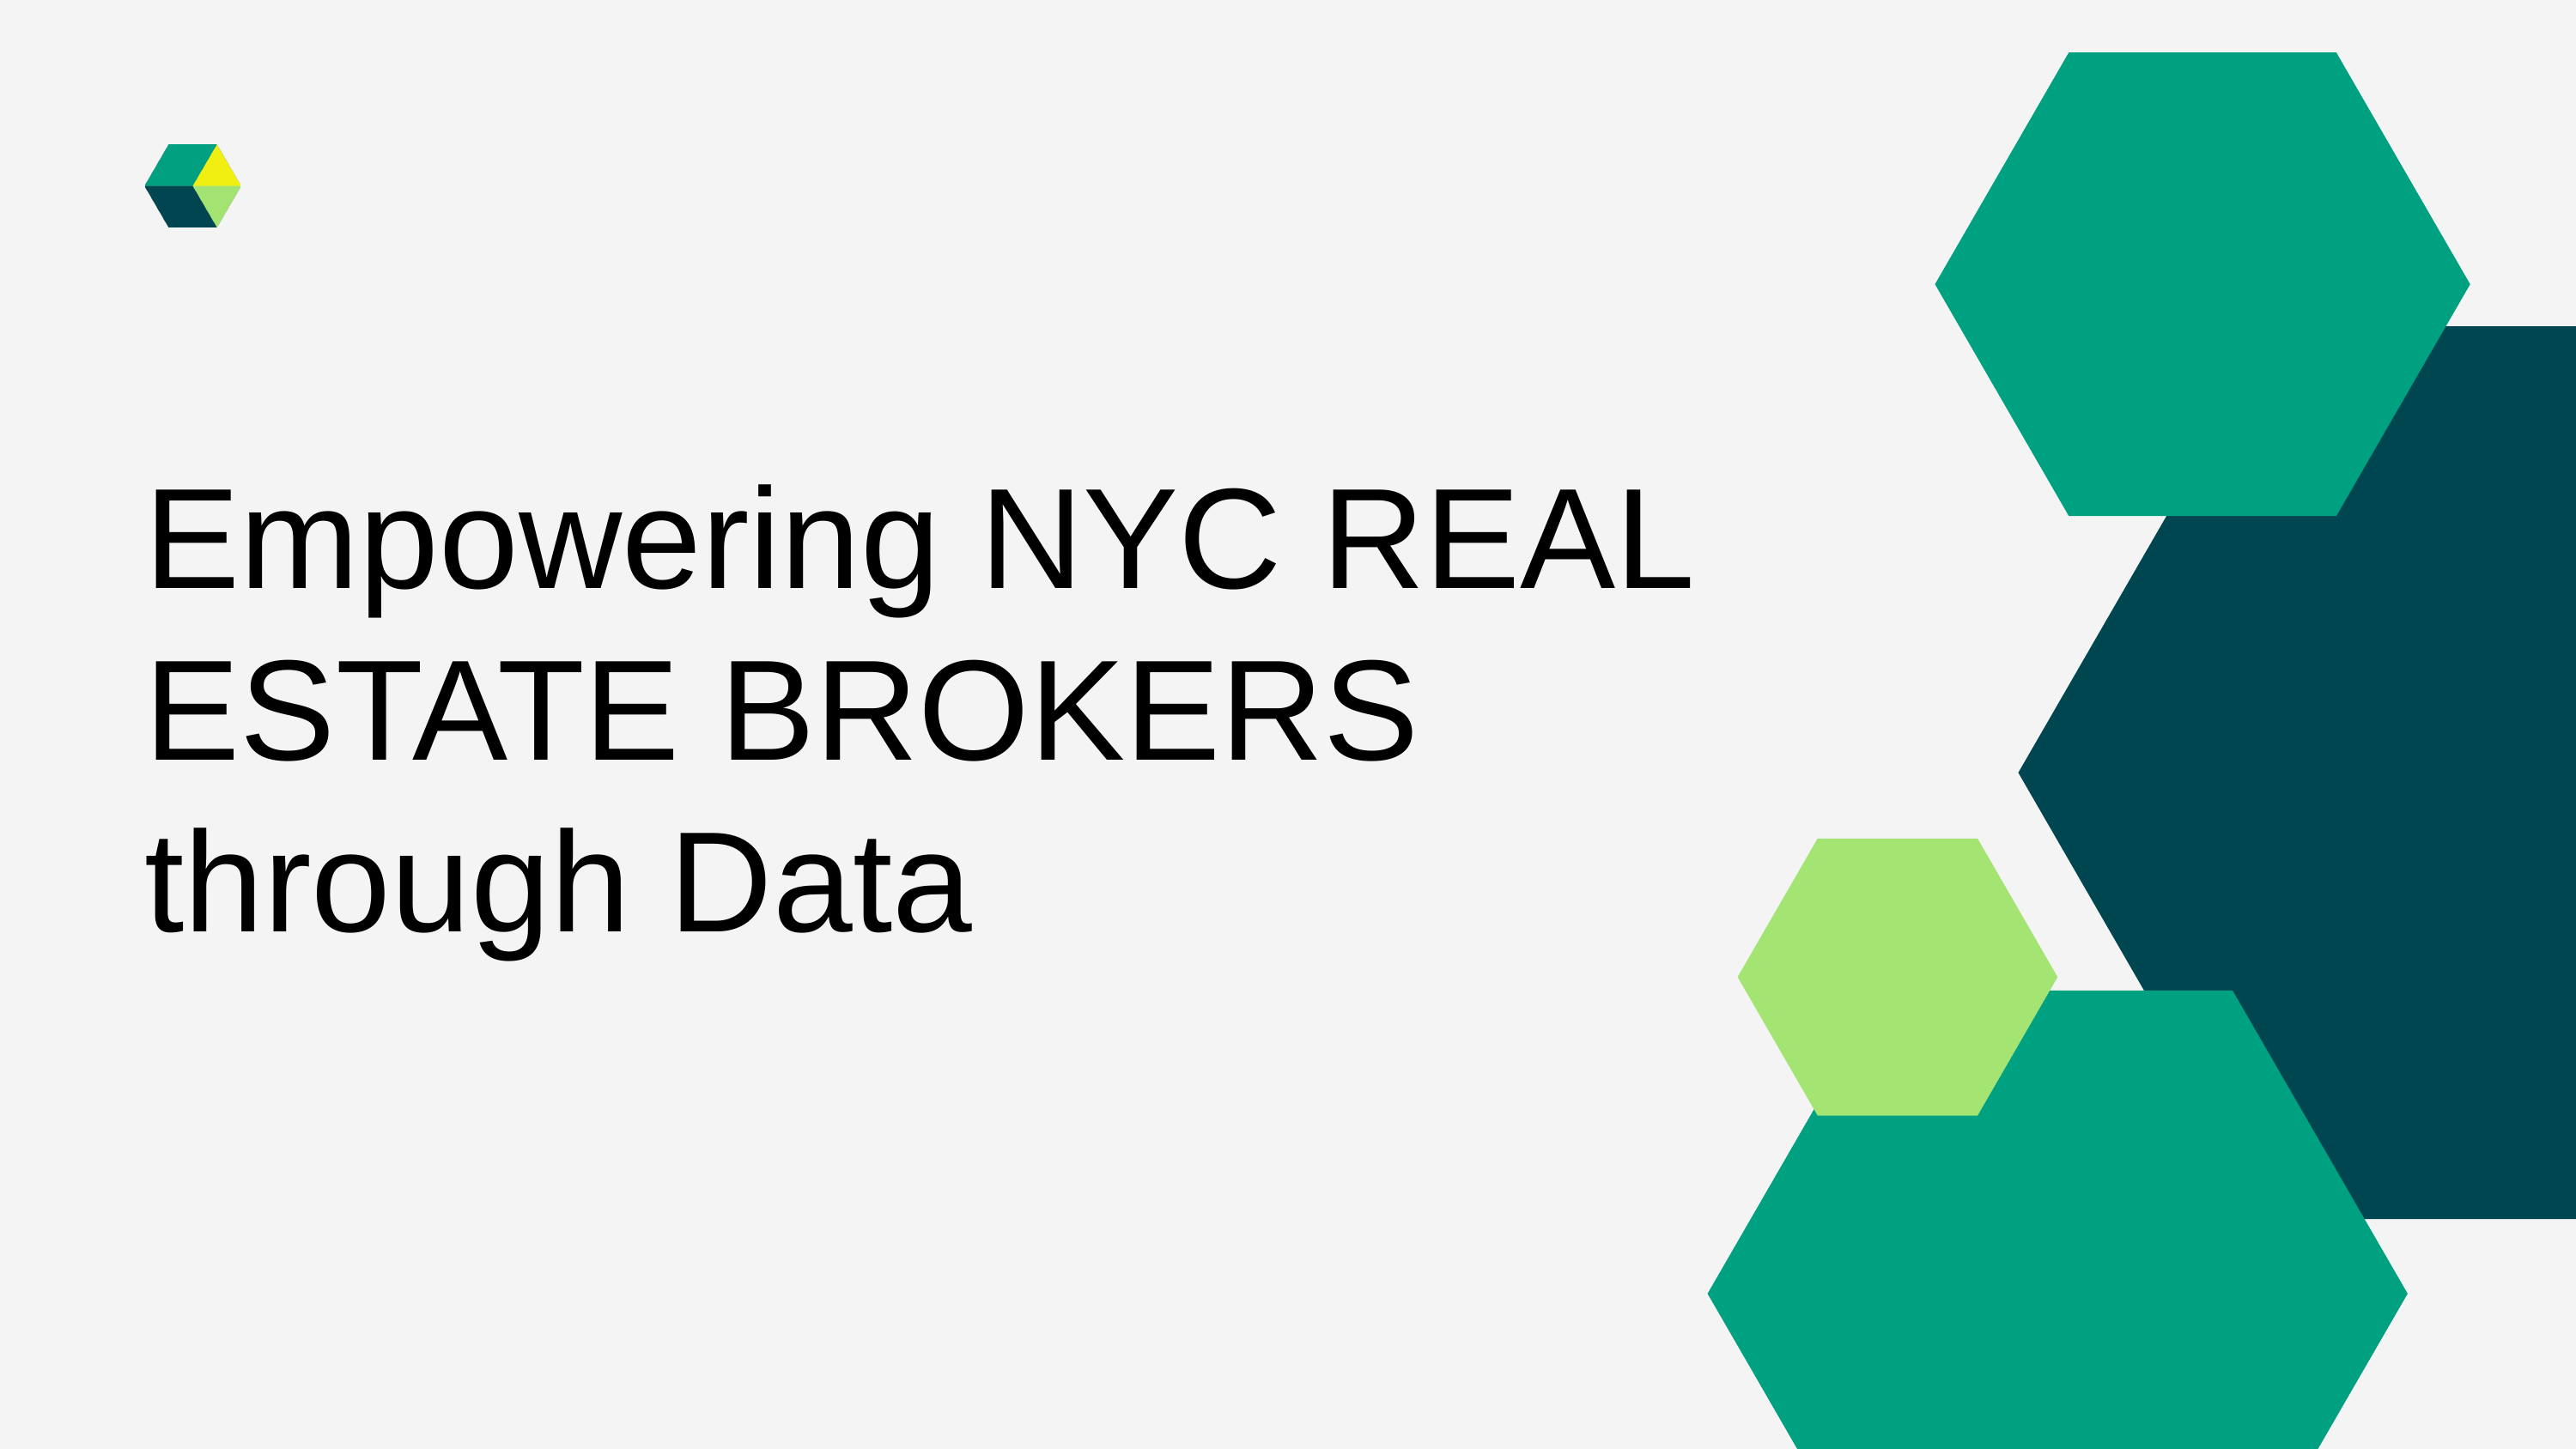

Empowering NYC REAL ESTATE BROKERS through Data